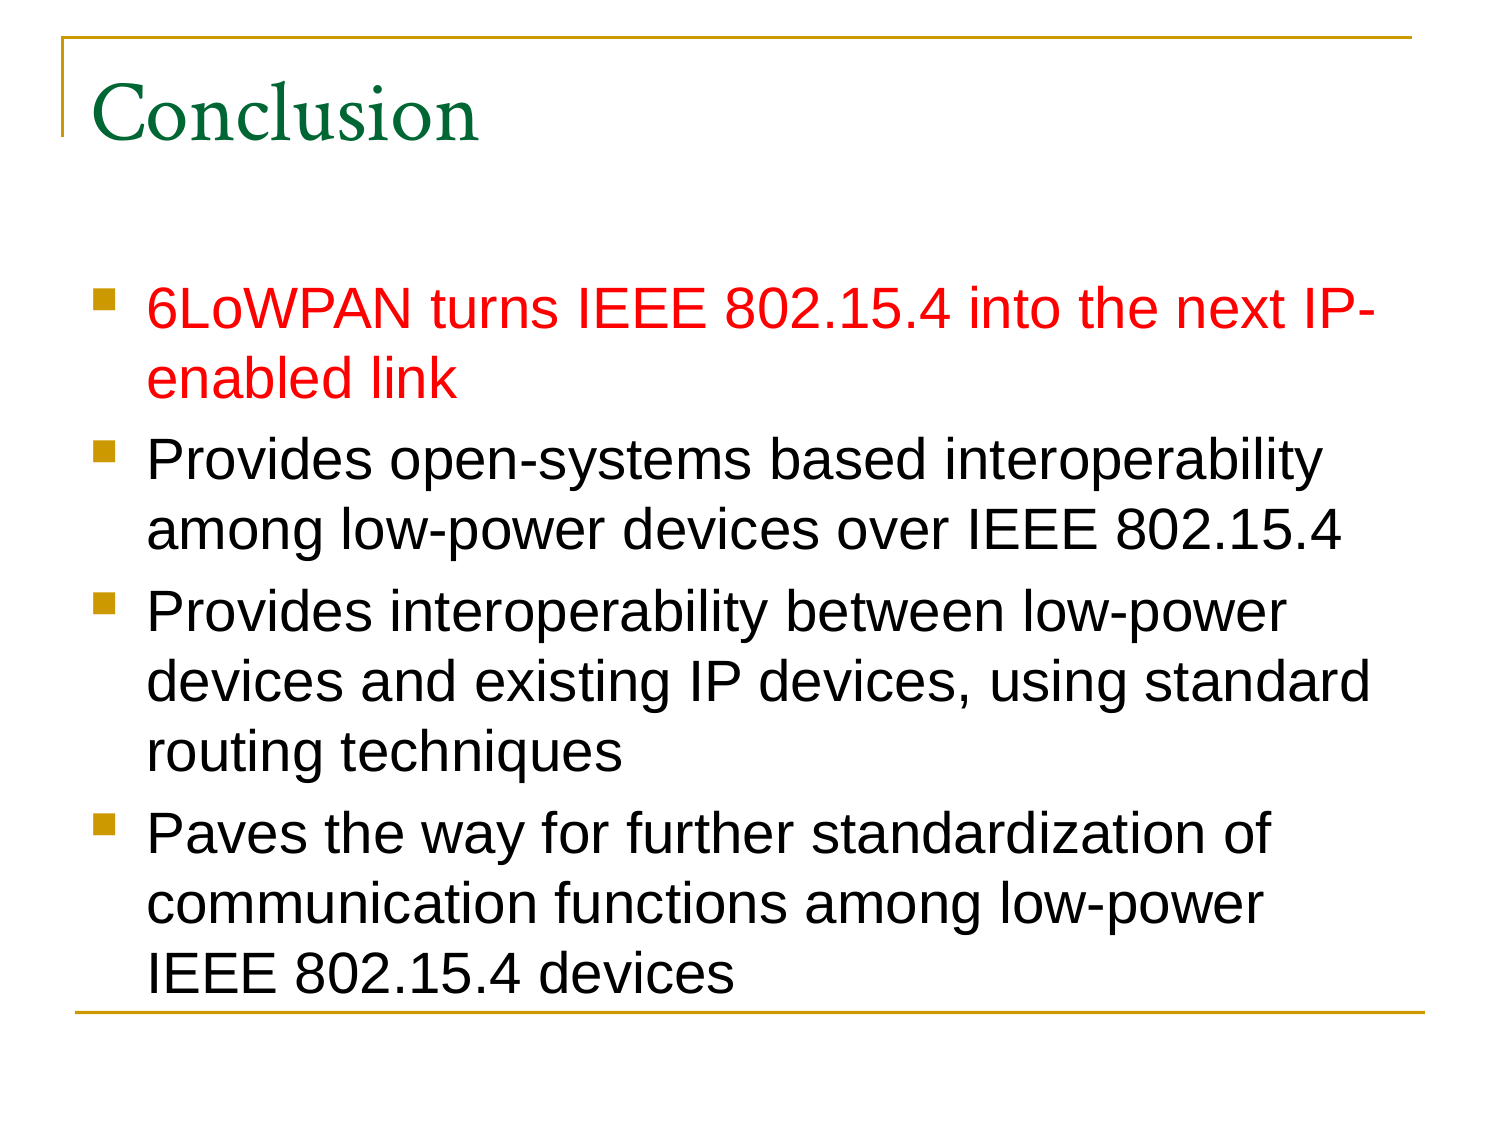

# Conclusion
6LoWPAN turns IEEE 802.15.4 into the next IP-enabled link
Provides open-systems based interoperability among low-power devices over IEEE 802.15.4
Provides interoperability between low-power devices and existing IP devices, using standard routing techniques
Paves the way for further standardization of communication functions among low-power IEEE 802.15.4 devices